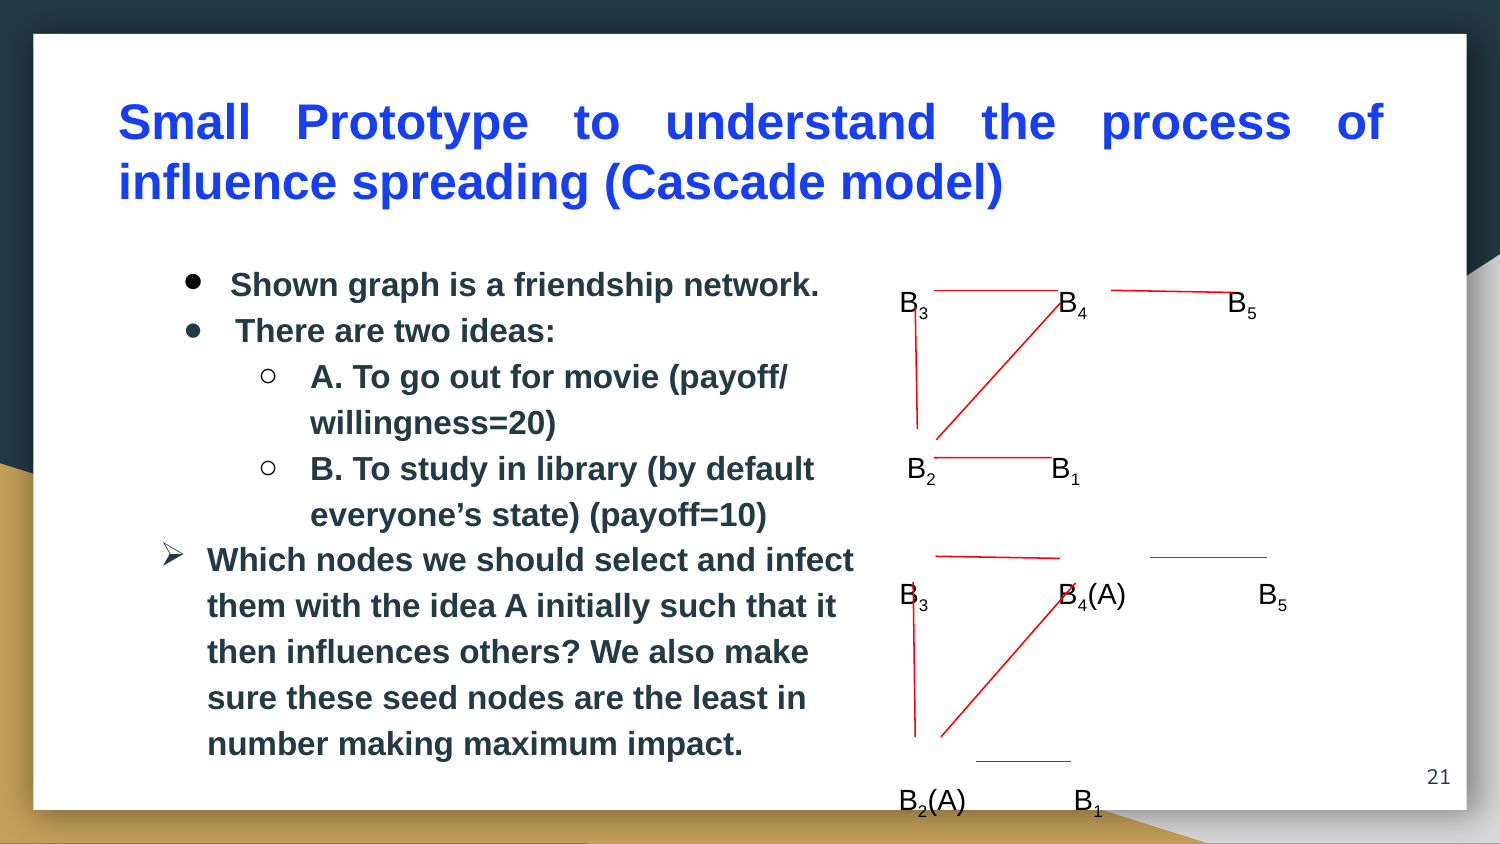

Small Prototype to understand the process of influence spreading (Cascade model)
Consider the graph.Here all nodes have idea B. Now we infect B2 and B4 with idea A initially. We choose them due to their high degree centrality.

B3                       B4                 B5

          B2              B1

B3                       B4(A)                B5

         B2(A)             B1

Shown graph is a friendship network.
There are two ideas:
A. To go out for movie (payoff/ willingness=20)
B. To study in library (by default everyone’s state) (payoff=10)
Which nodes we should select and infect them with the idea A initially such that it then influences others? We also make sure these seed nodes are the least in number making maximum impact.

21